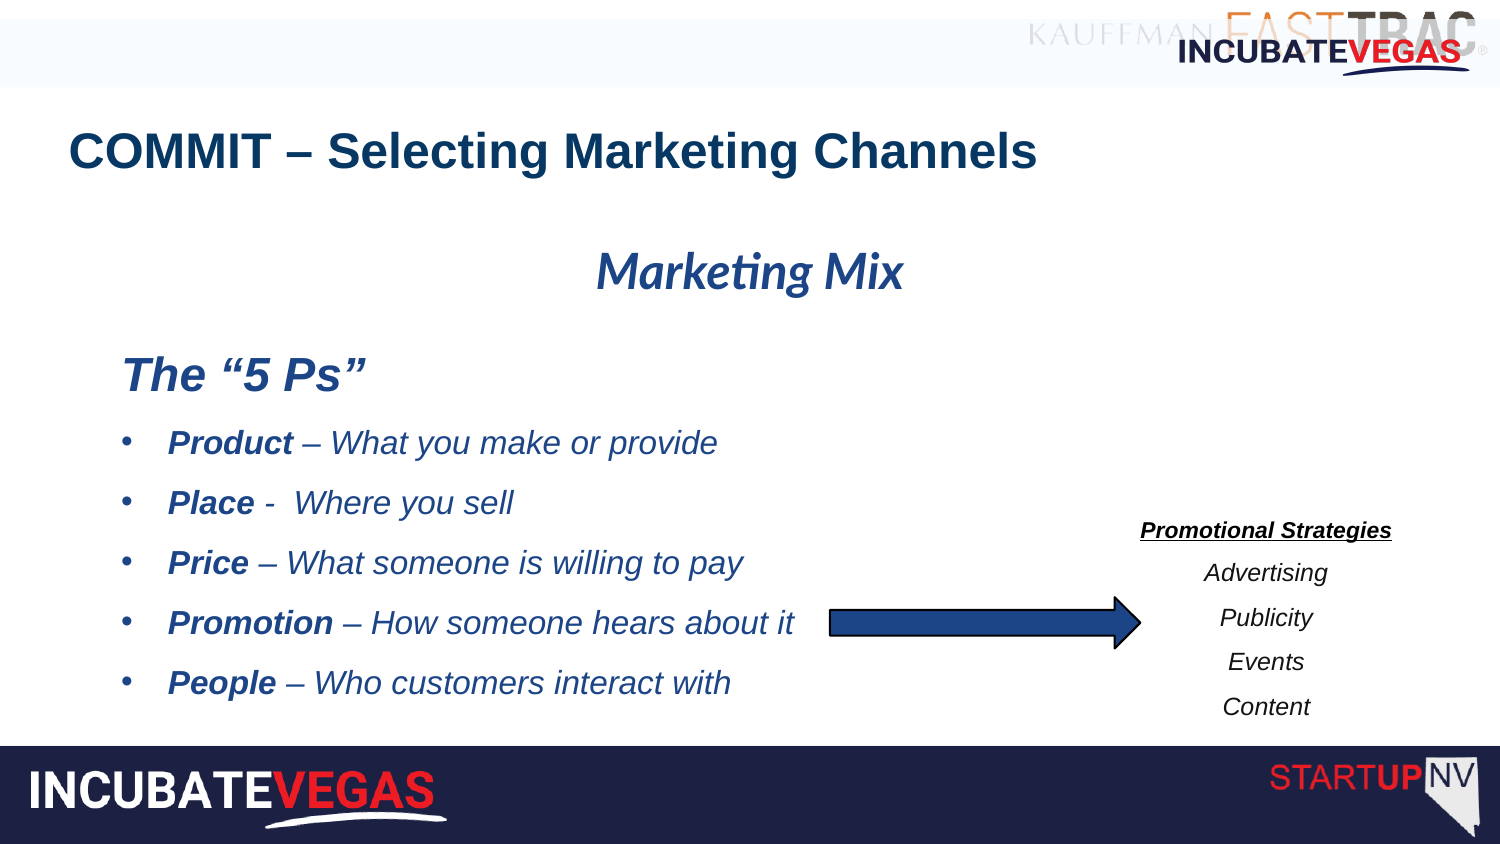

COMMIT – Selecting Marketing Channels
Marketing Mix
The “5 Ps”
Product – What you make or provide
Place -  Where you sell
Price – What someone is willing to pay
Promotion – How someone hears about it
People – Who customers interact with
Promotional Strategies
Advertising
Publicity
Events
Content